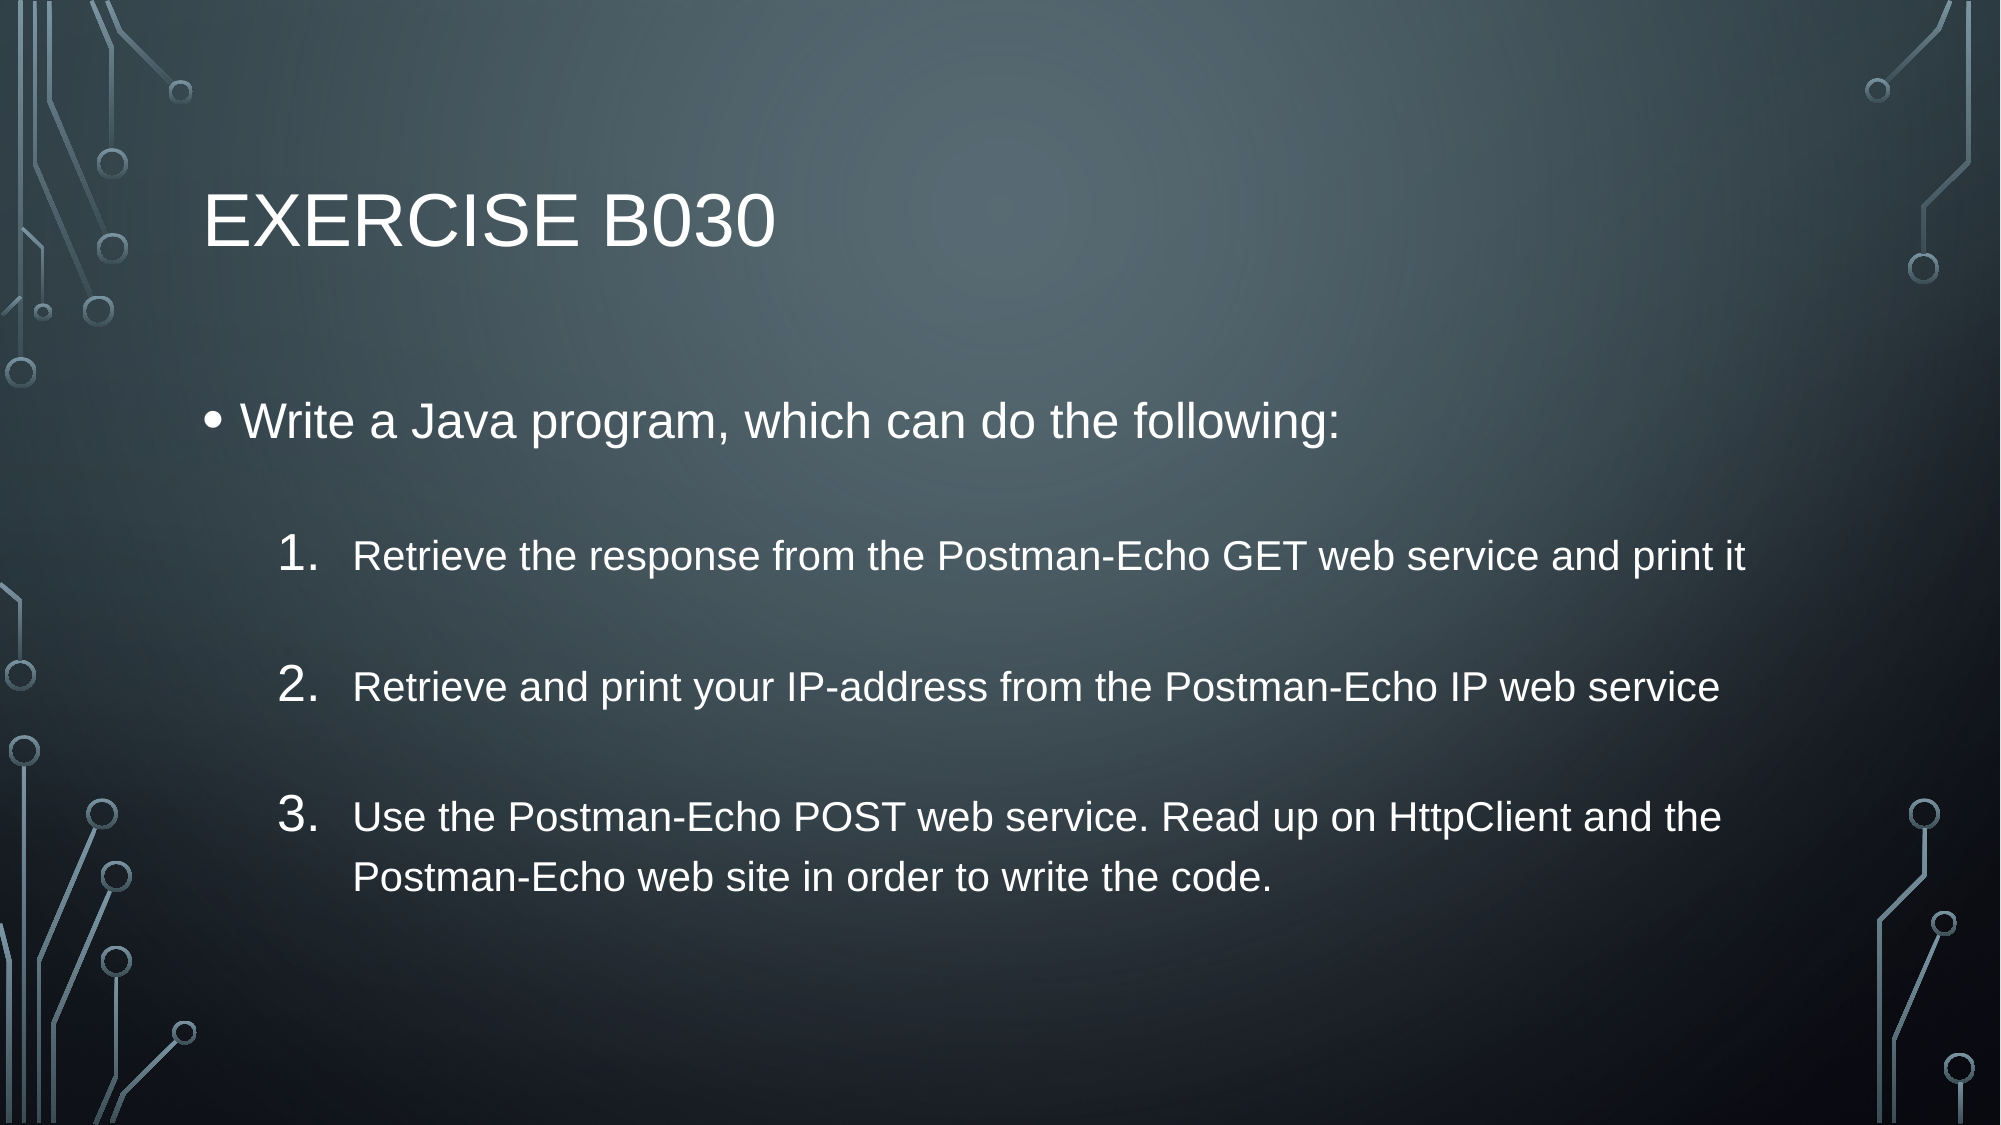

# Exercise B030
Write a Java program, which can do the following:
Retrieve the response from the Postman-Echo GET web service and print it
Retrieve and print your IP-address from the Postman-Echo IP web service
Use the Postman-Echo POST web service. Read up on HttpClient and the Postman-Echo web site in order to write the code.